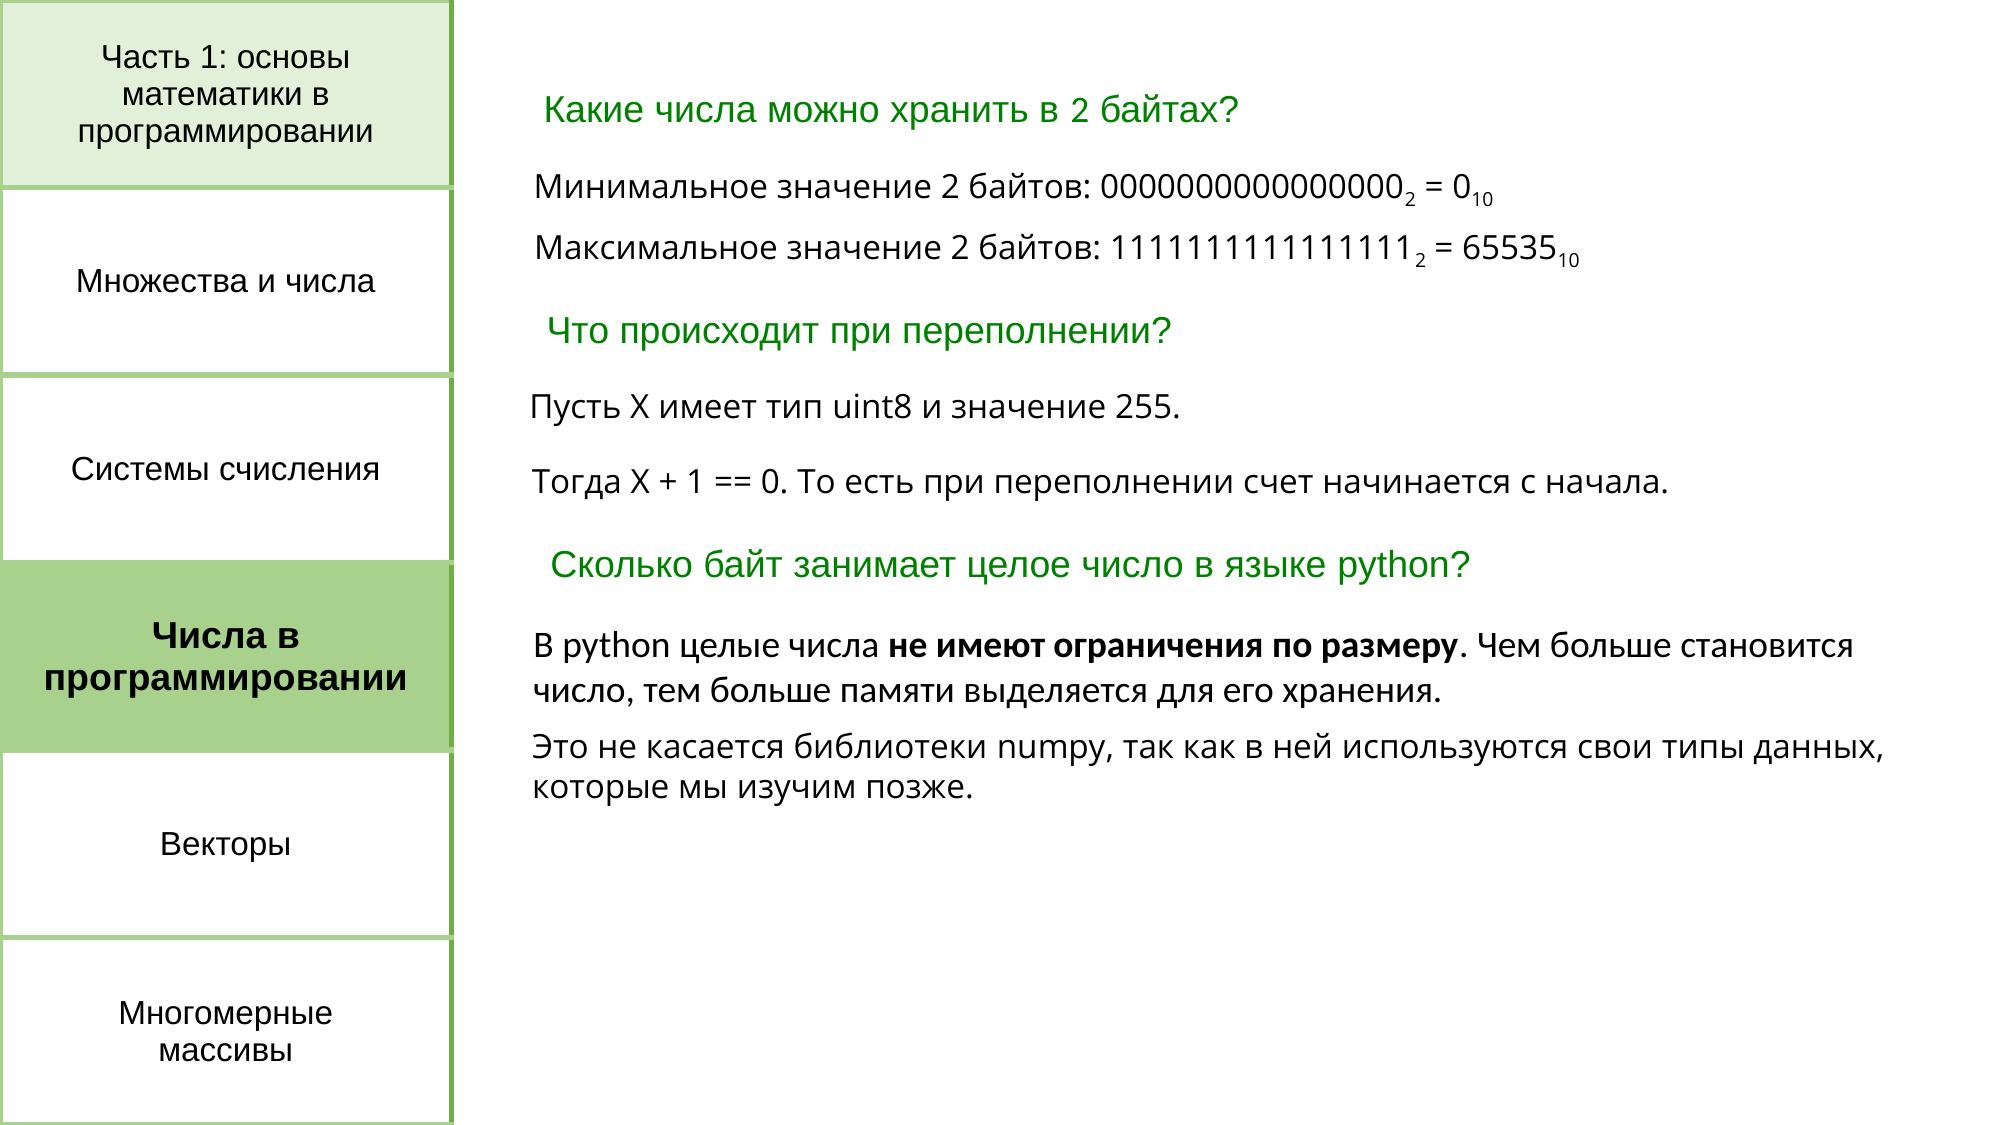

| Часть 1: основы математики в программировании |
| --- |
| Множества и числа |
| Системы счисления |
| Числа в программировании |
| Векторы |
| Многомерные массивы |
Какие числа можно хранить в 2 байтах?
Минимальное значение 2 байтов: 00000000000000002 = 010
Максимальное значение 2 байтов: 11111111111111112 = 6553510
Что происходит при переполнении?
Пусть X имеет тип uint8 и значение 255.
Тогда X + 1 == 0. То есть при переполнении счет начинается с начала.
Сколько байт занимает целое число в языке python?
В python целые числа не имеют ограничения по размеру. Чем больше становится
число, тем больше памяти выделяется для его хранения.
Это не касается библиотеки numpy, так как в ней используются свои типы данных,
которые мы изучим позже.